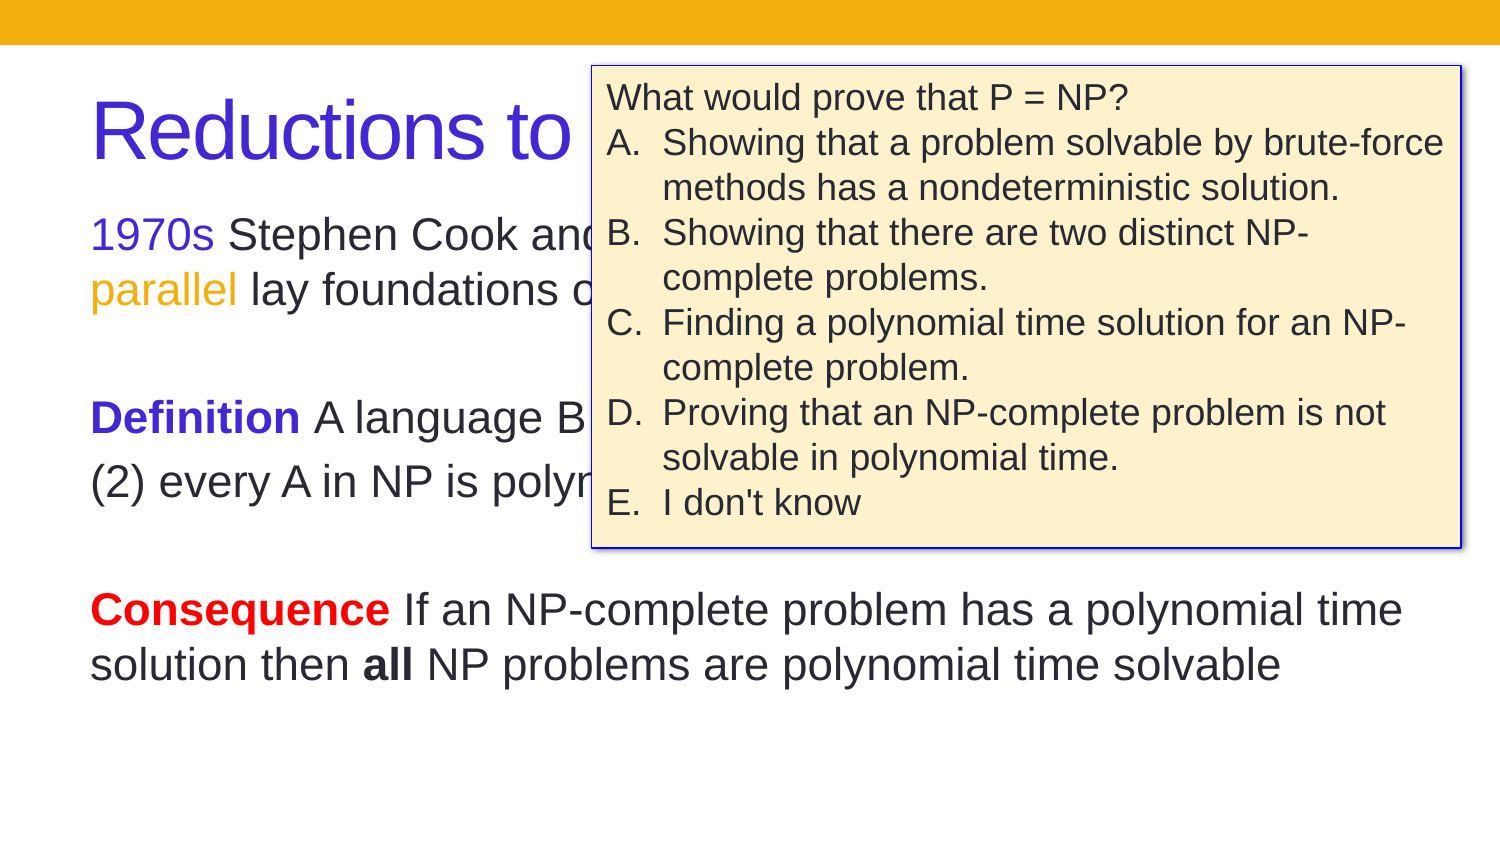

# Reductions to the rescue		Sipser p. 271,276
What would prove that P = NP?
Showing that a problem solvable by brute-force methods has a nondeterministic solution.
Showing that there are two distinct NP-complete problems.
Finding a polynomial time solution for an NP-complete problem.
Proving that an NP-complete problem is not solvable in polynomial time.
I don't know

1970s Stephen Cook and Leonid Levin indepdendently and in parallel lay foundations of NP-completeness

Definition A language B is NP-complete if (1) it is in NP and
(2) every A in NP is polynomial-time reducible to it.

Consequence If an NP-complete problem has a polynomial time solution then all NP problems are polynomial time solvable